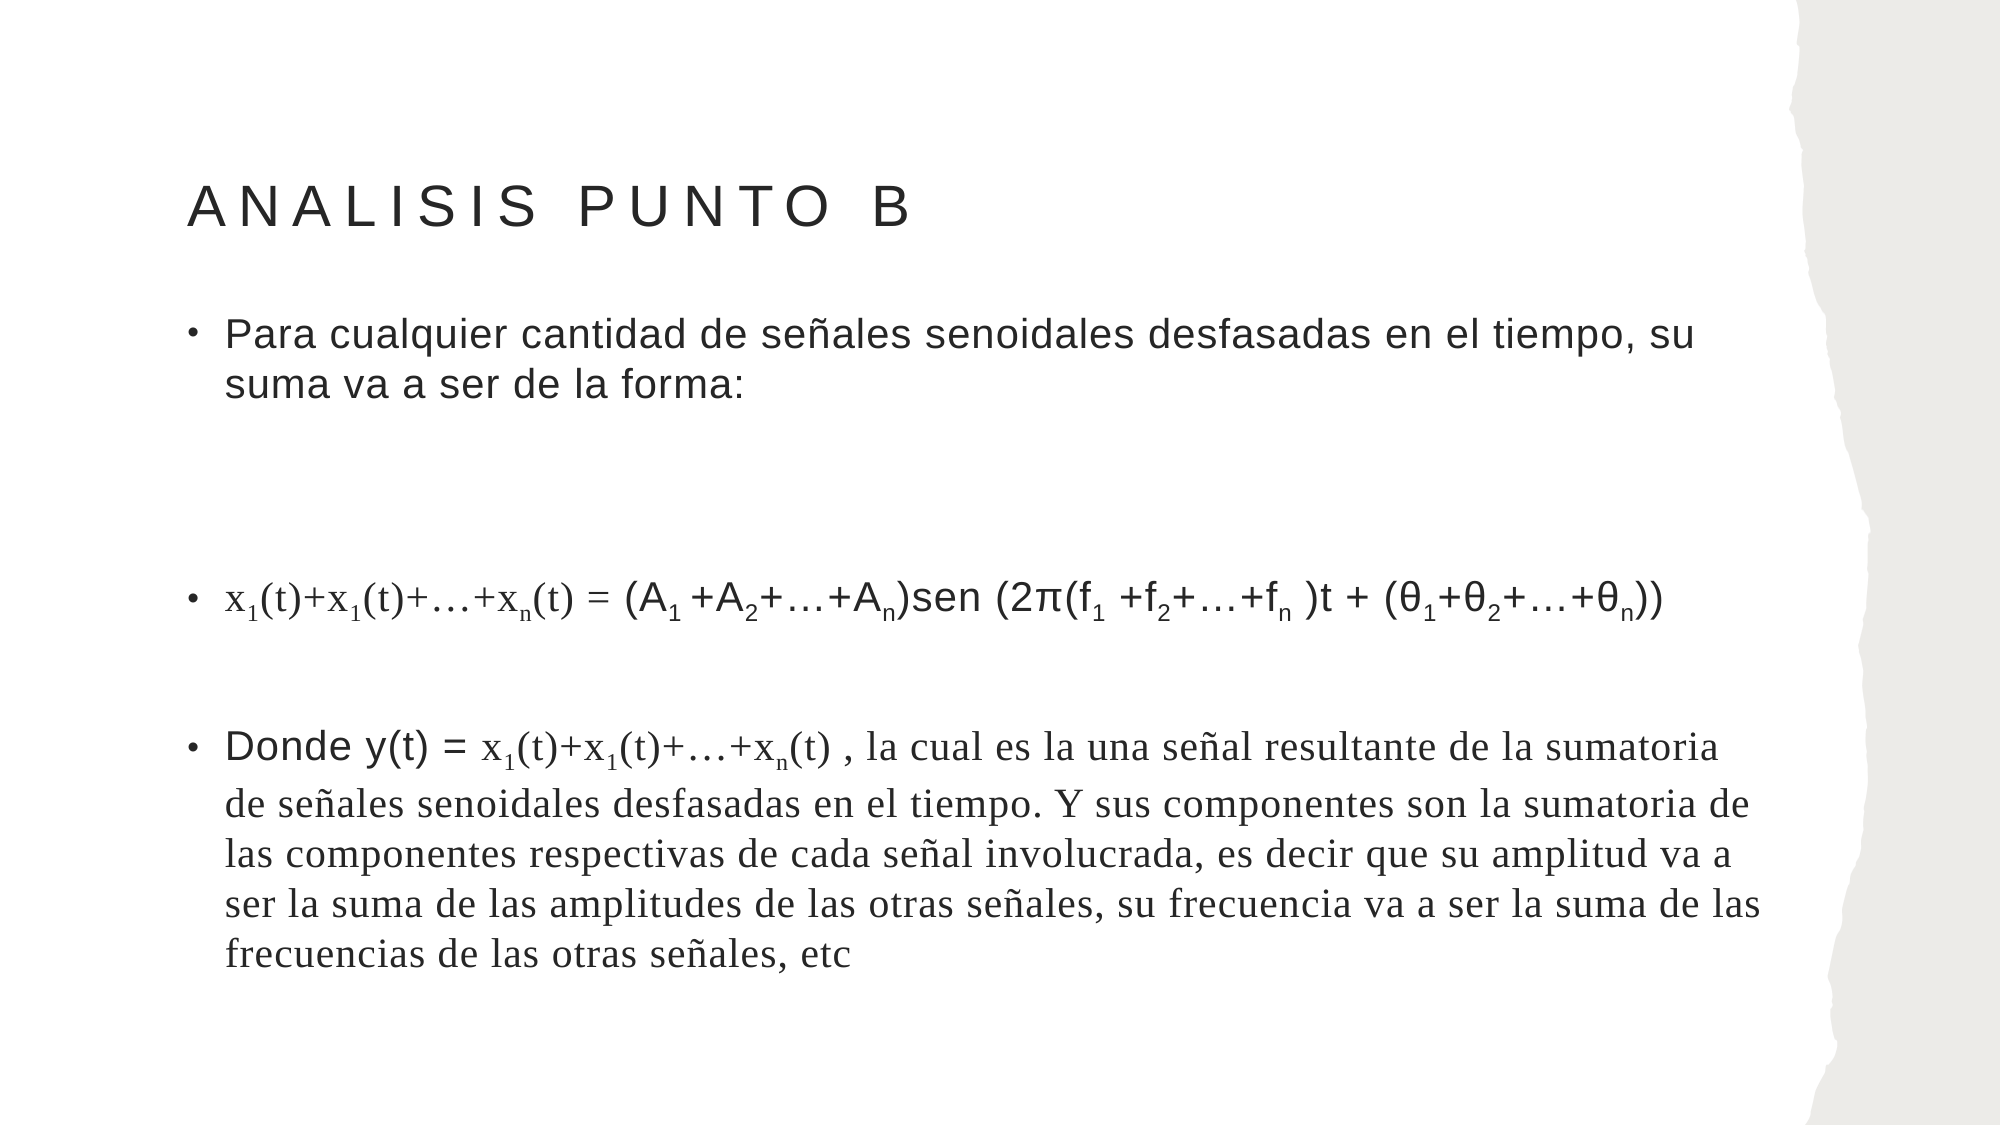

# ANALISIS PUNTO B
Para cualquier cantidad de señales senoidales desfasadas en el tiempo, su suma va a ser de la forma:

x1(t)+x1(t)+…+xn(t) = (A1 +A2+…+An)sen (2π(f1 +f2+…+fn )t + (θ1+θ2+…+θn))

Donde y(t) = x1(t)+x1(t)+…+xn(t) , la cual es la una señal resultante de la sumatoria de señales senoidales desfasadas en el tiempo. Y sus componentes son la sumatoria de las componentes respectivas de cada señal involucrada, es decir que su amplitud va a ser la suma de las amplitudes de las otras señales, su frecuencia va a ser la suma de las frecuencias de las otras señales, etc